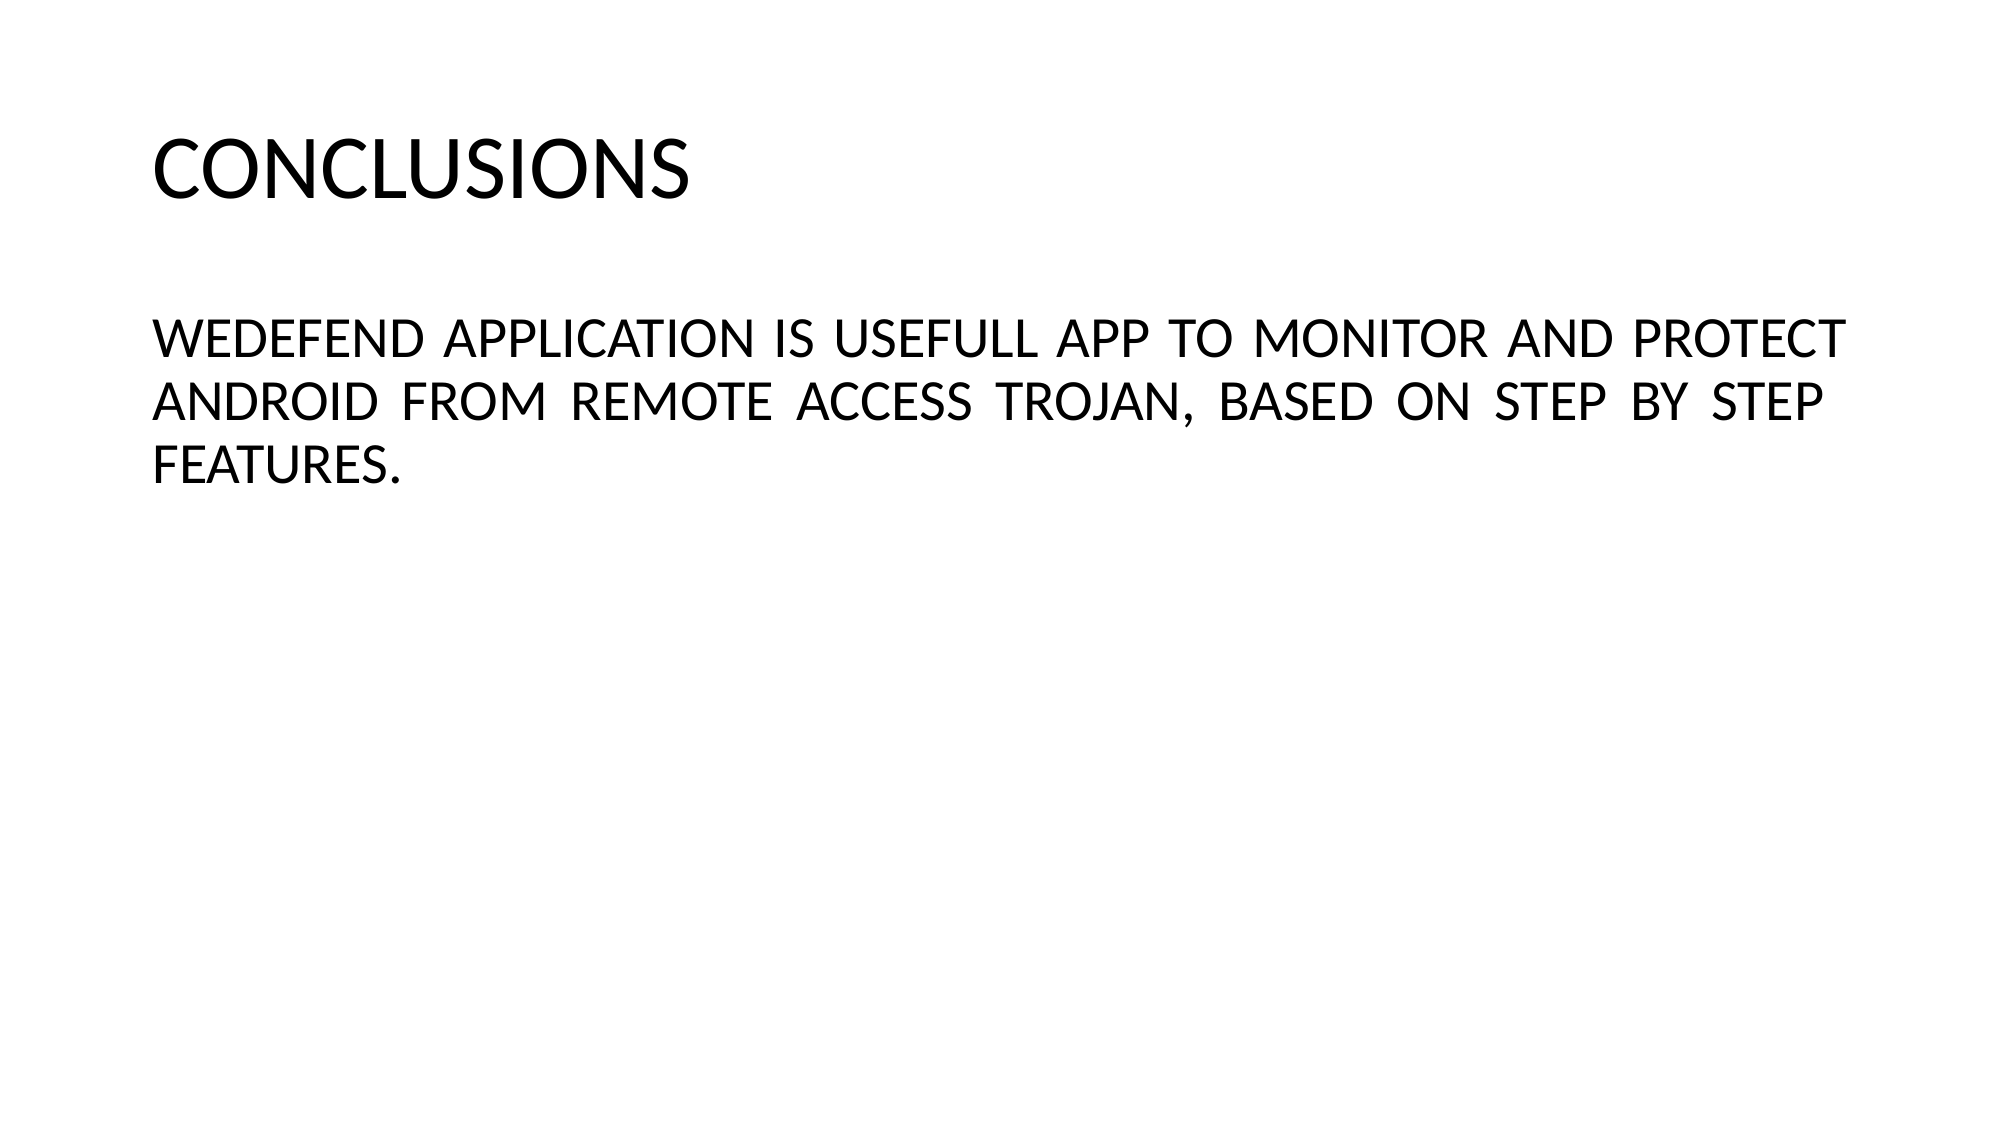

# CONCLUSIONS
WEDEFEND APPLICATION IS USEFULL APP TO MONITOR AND PROTECT ANDROID FROM REMOTE ACCESS TROJAN, BASED ON STEP BY STEP  FEATURES.